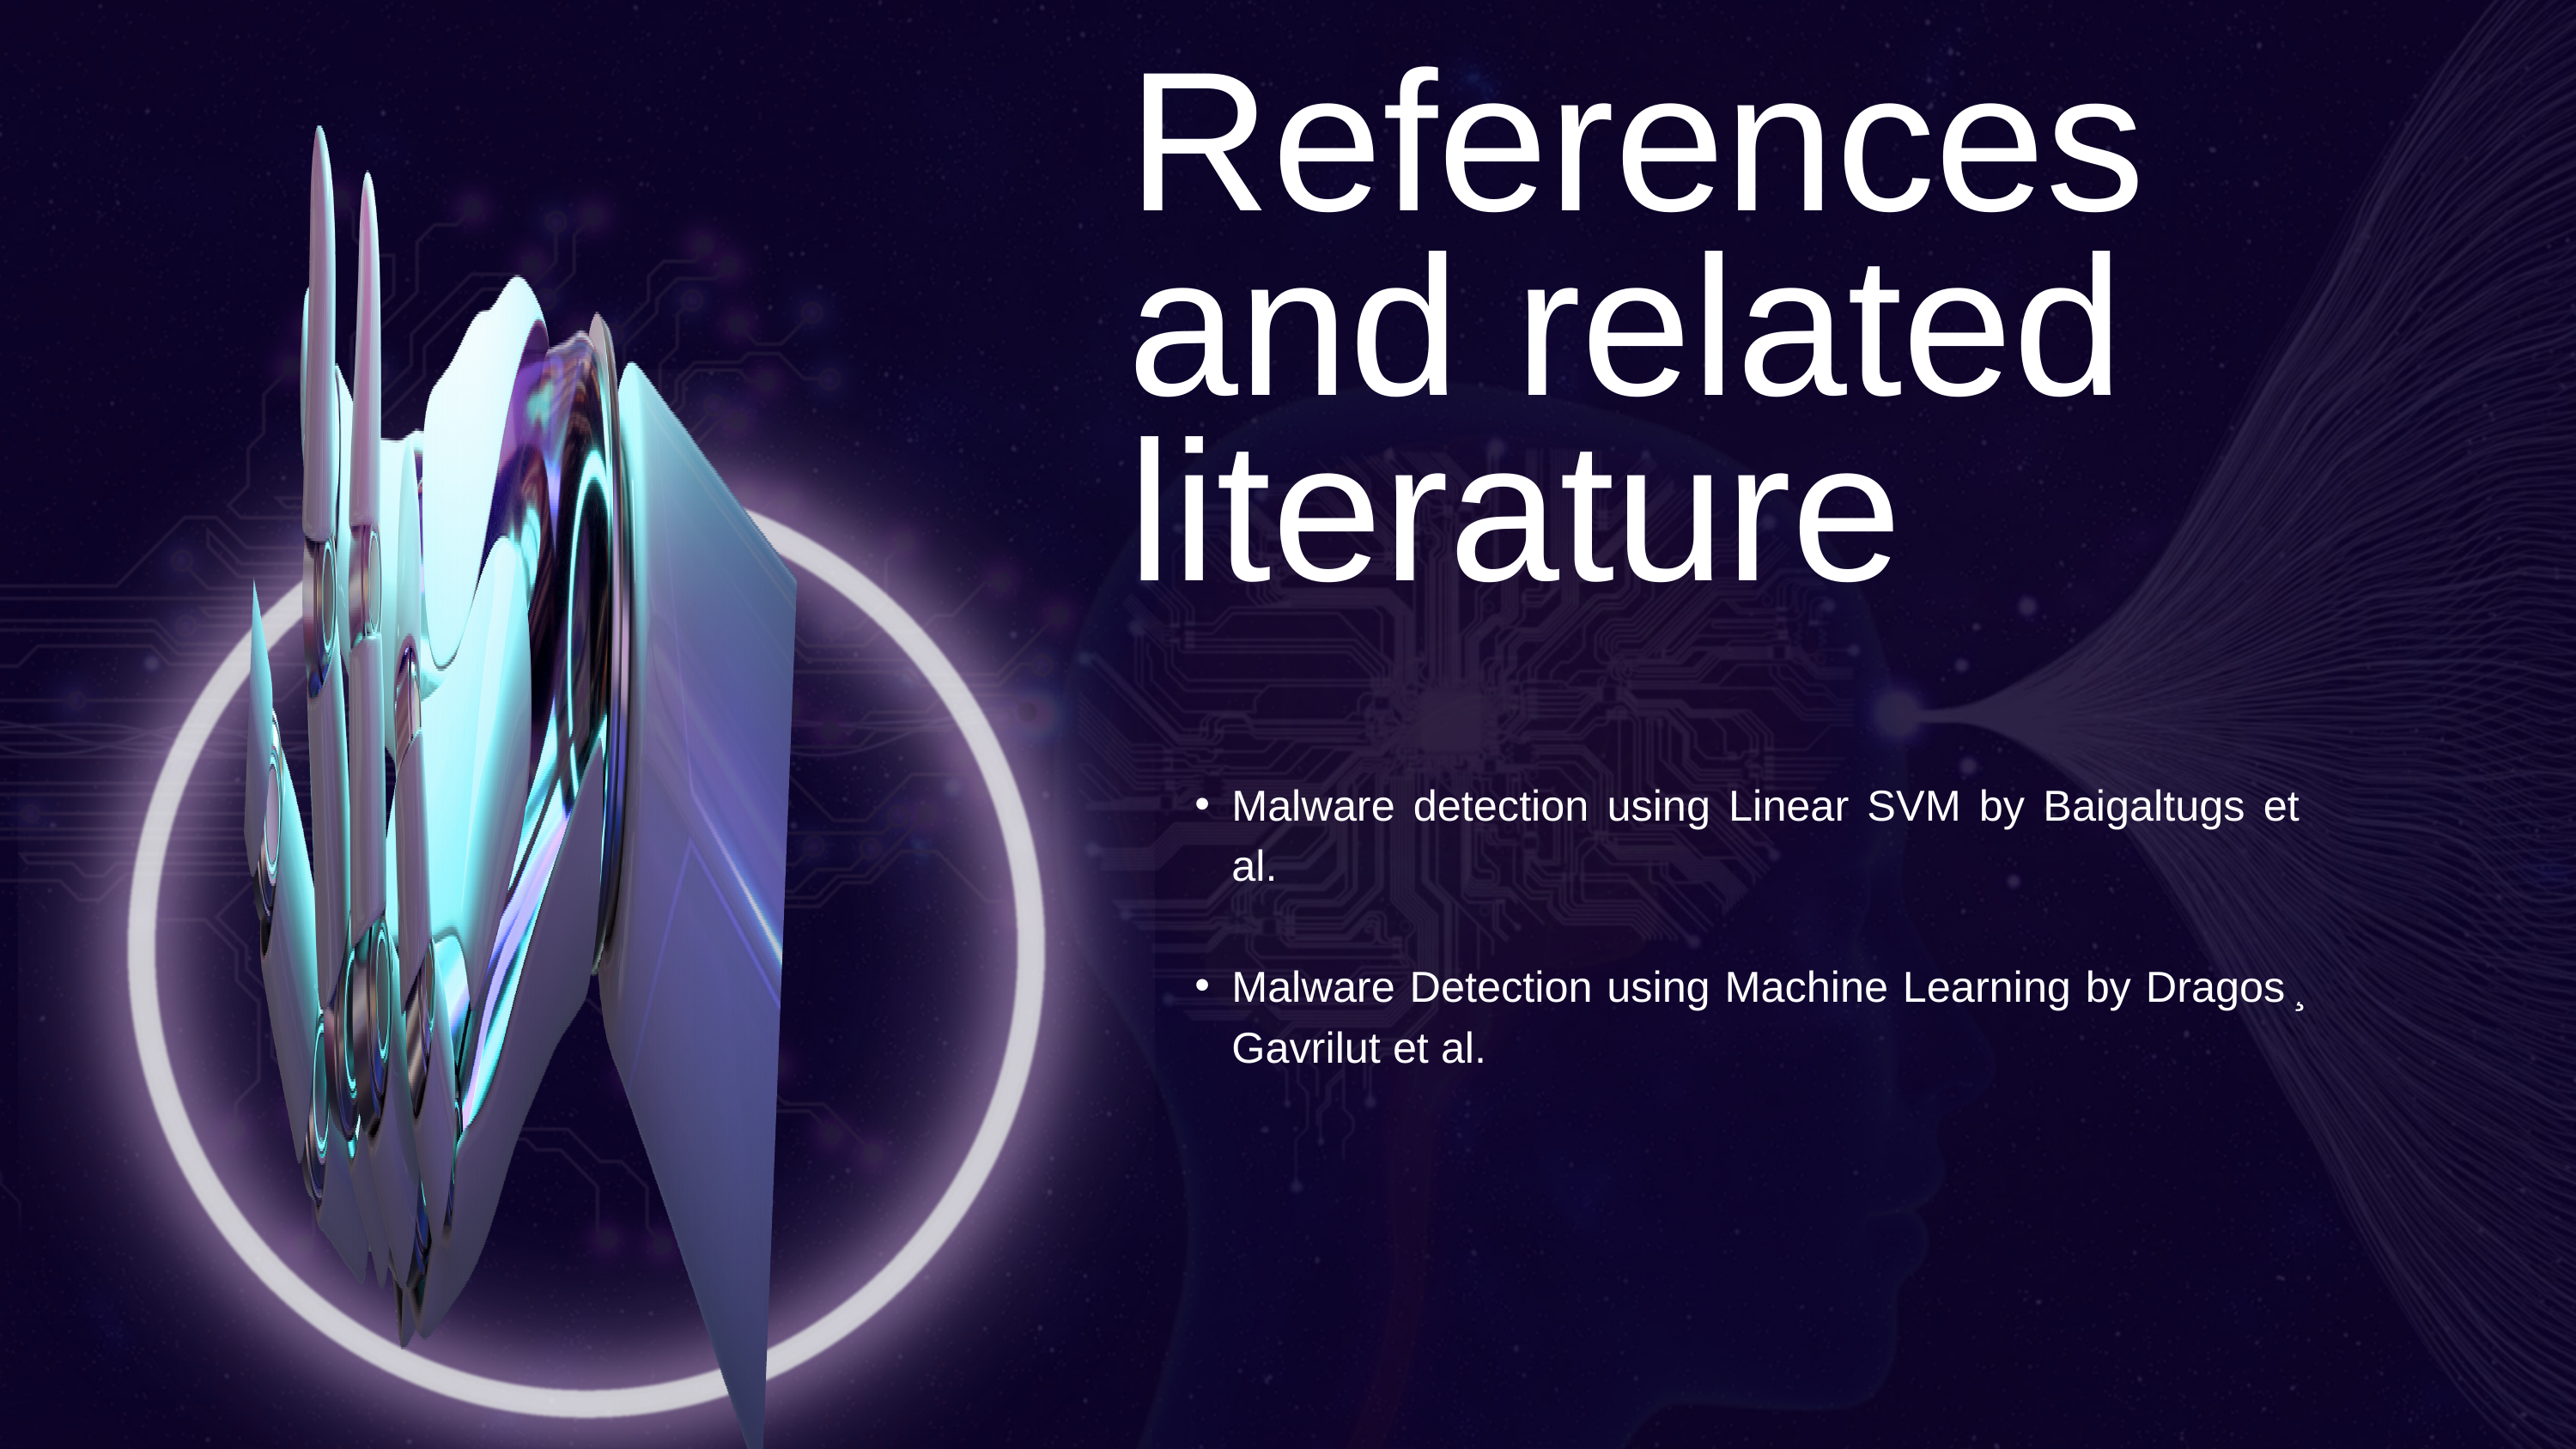

References and related literature

Malware detection using Linear SVM by Baigaltugs et al.

Malware Detection using Machine Learning by Dragos ̧ Gavrilut et al.